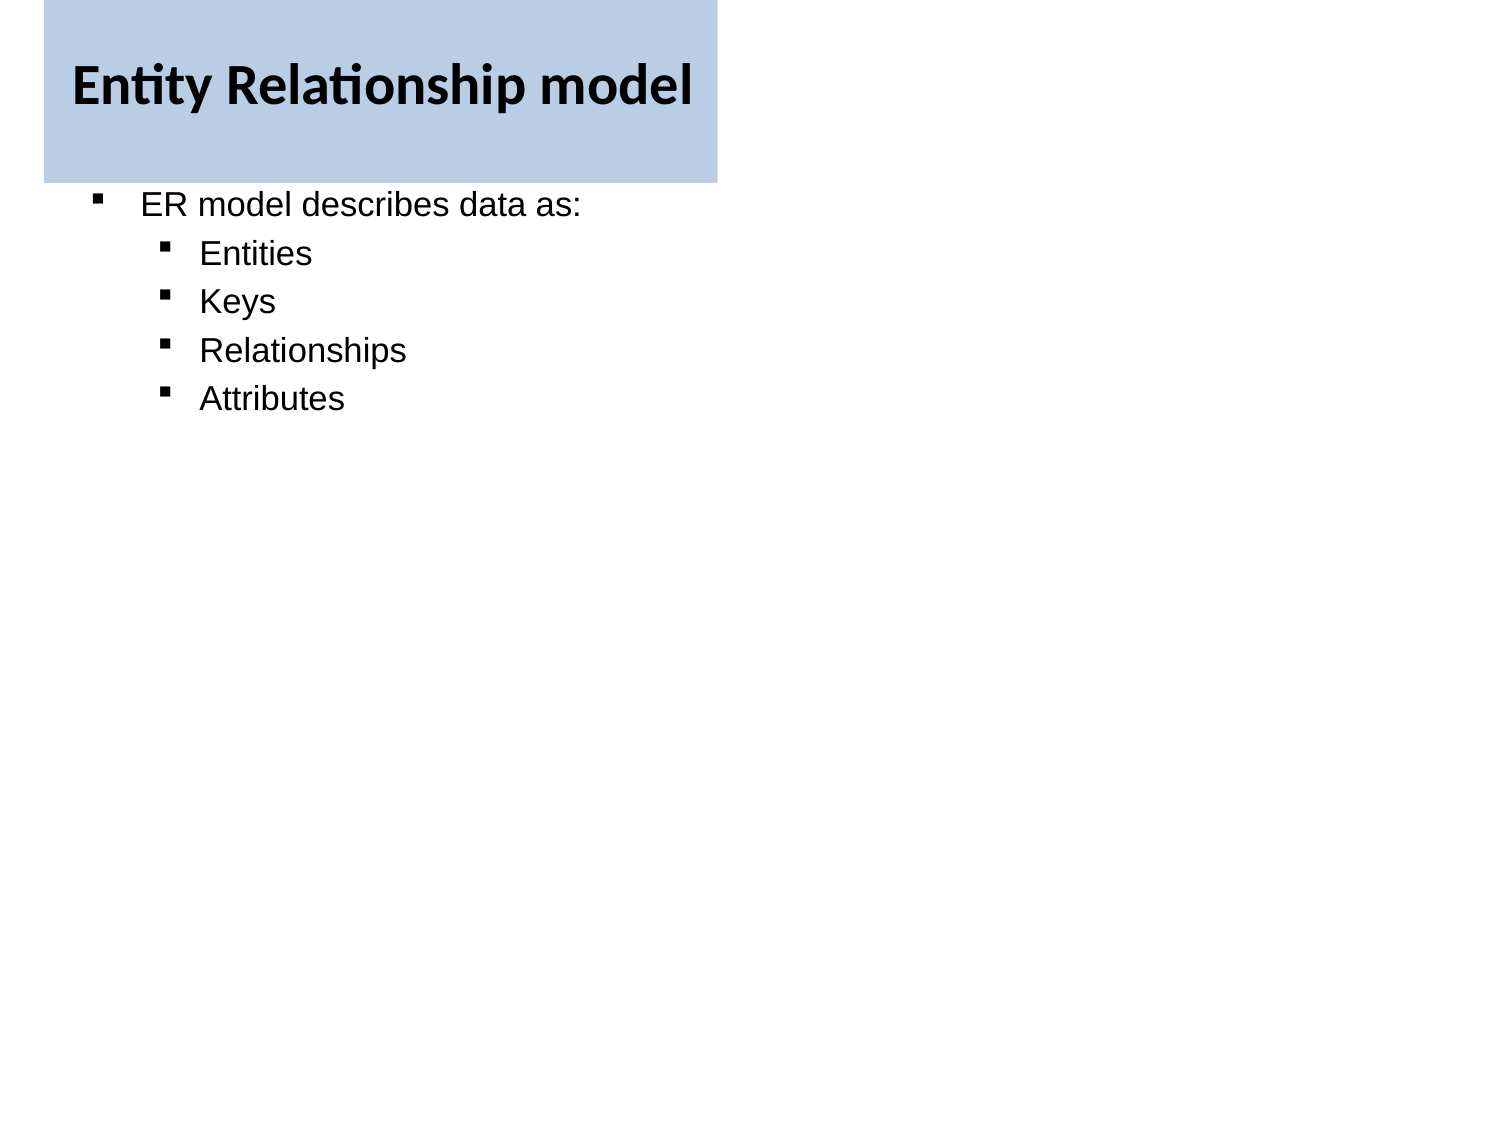

# Entity Relationship model
ER model describes data as:
Entities
Keys
Relationships
Attributes